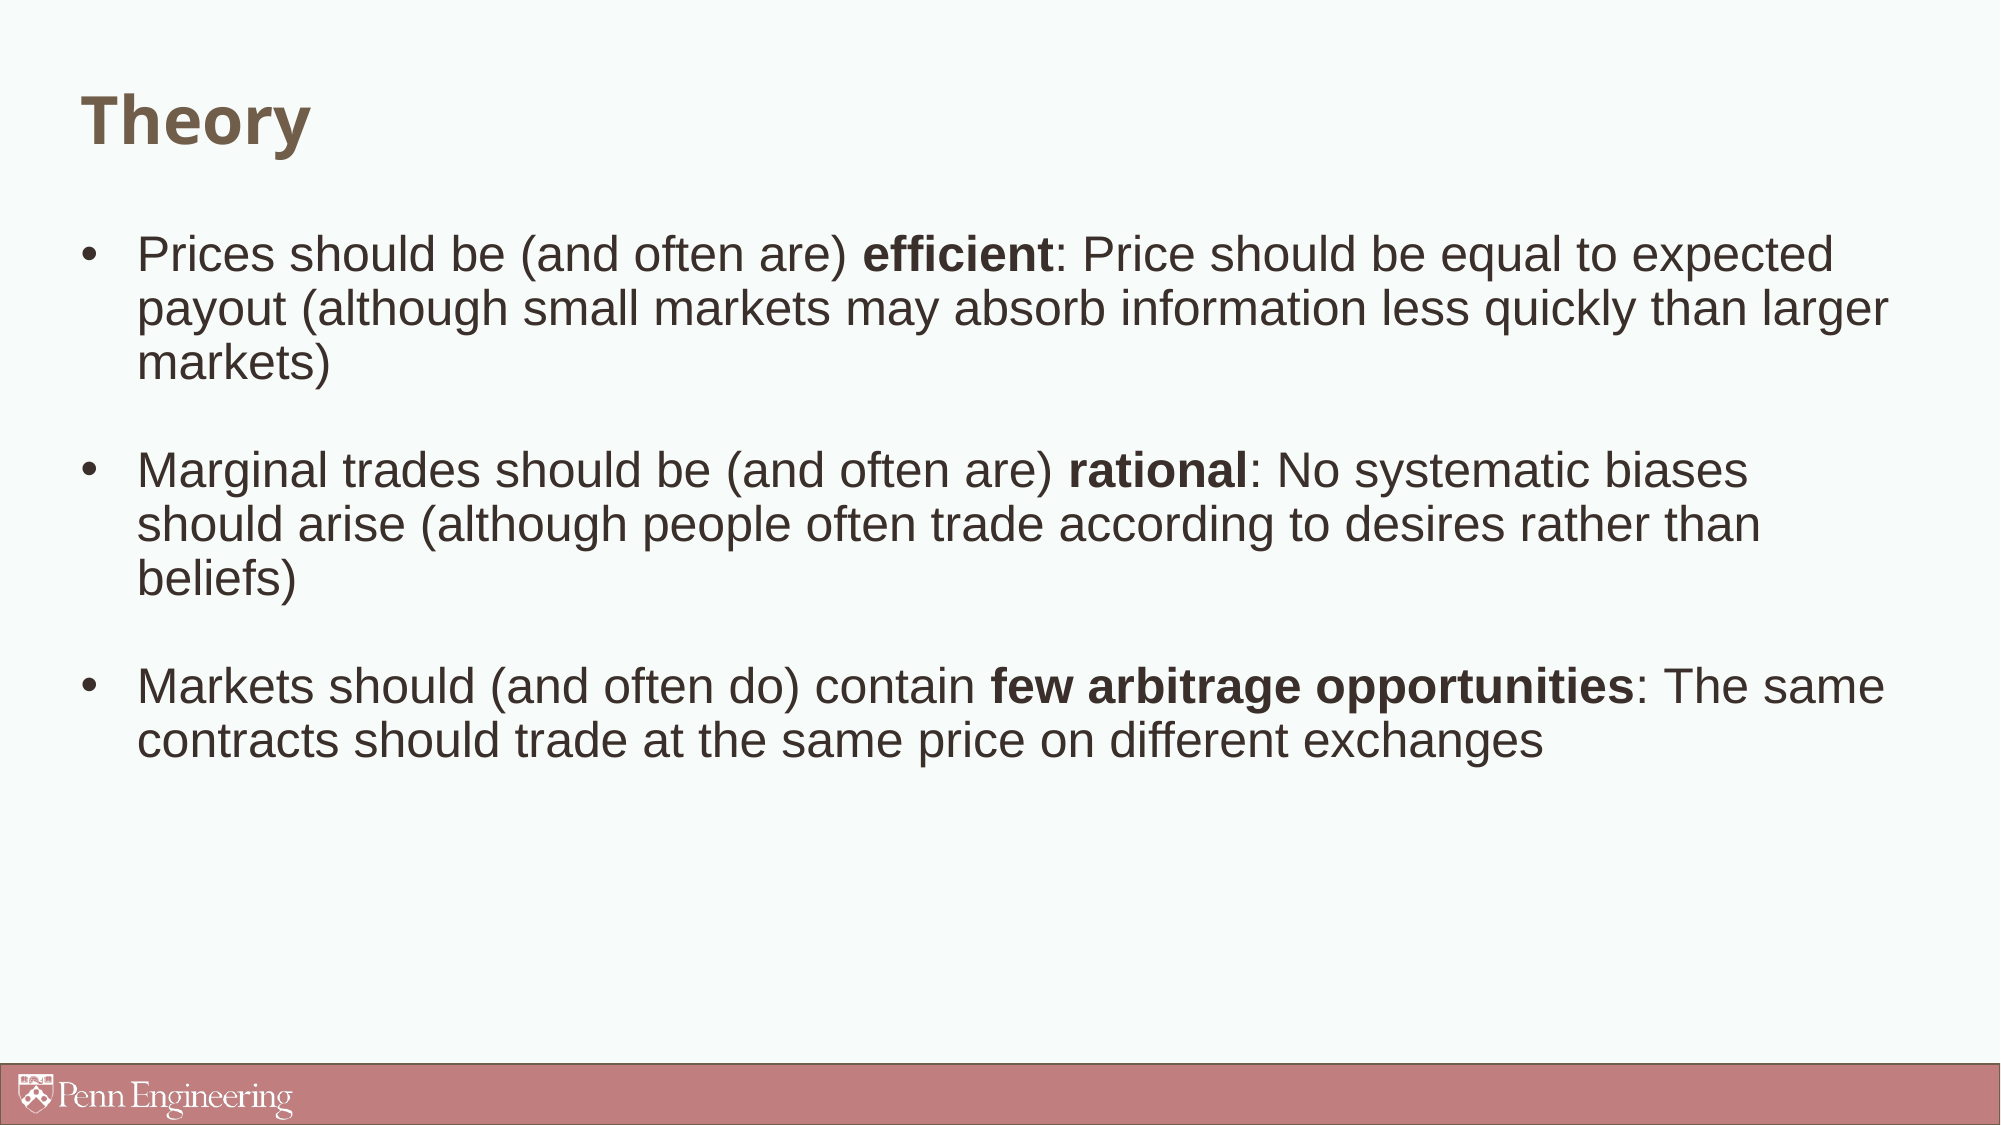

# Theory
Prices should be (and often are) efficient: Price should be equal to expected payout (although small markets may absorb information less quickly than larger markets)

Marginal trades should be (and often are) rational: No systematic biases should arise (although people often trade according to desires rather than beliefs)

Markets should (and often do) contain few arbitrage opportunities: The same contracts should trade at the same price on different exchanges